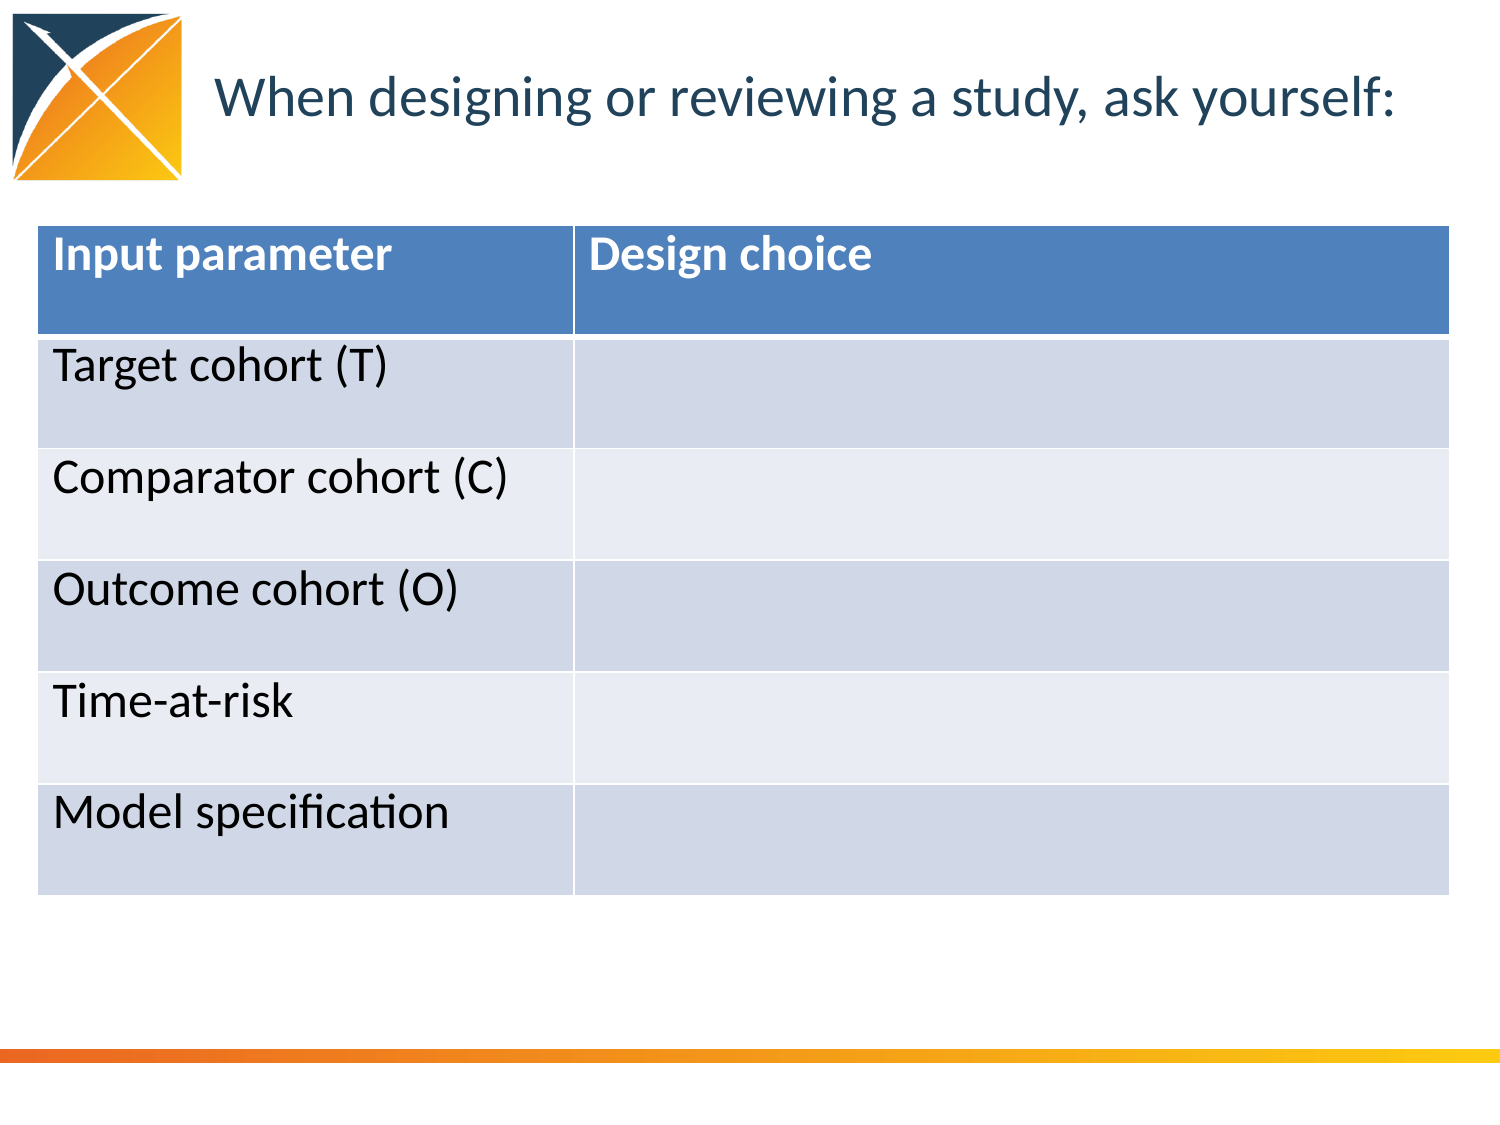

# When designing or reviewing a study, ask yourself:
| Input parameter | Design choice |
| --- | --- |
| Target cohort (T) |  |
| Comparator cohort (C) |  |
| Outcome cohort (O) |  |
| Time-at-risk |  |
| Model specification |  |